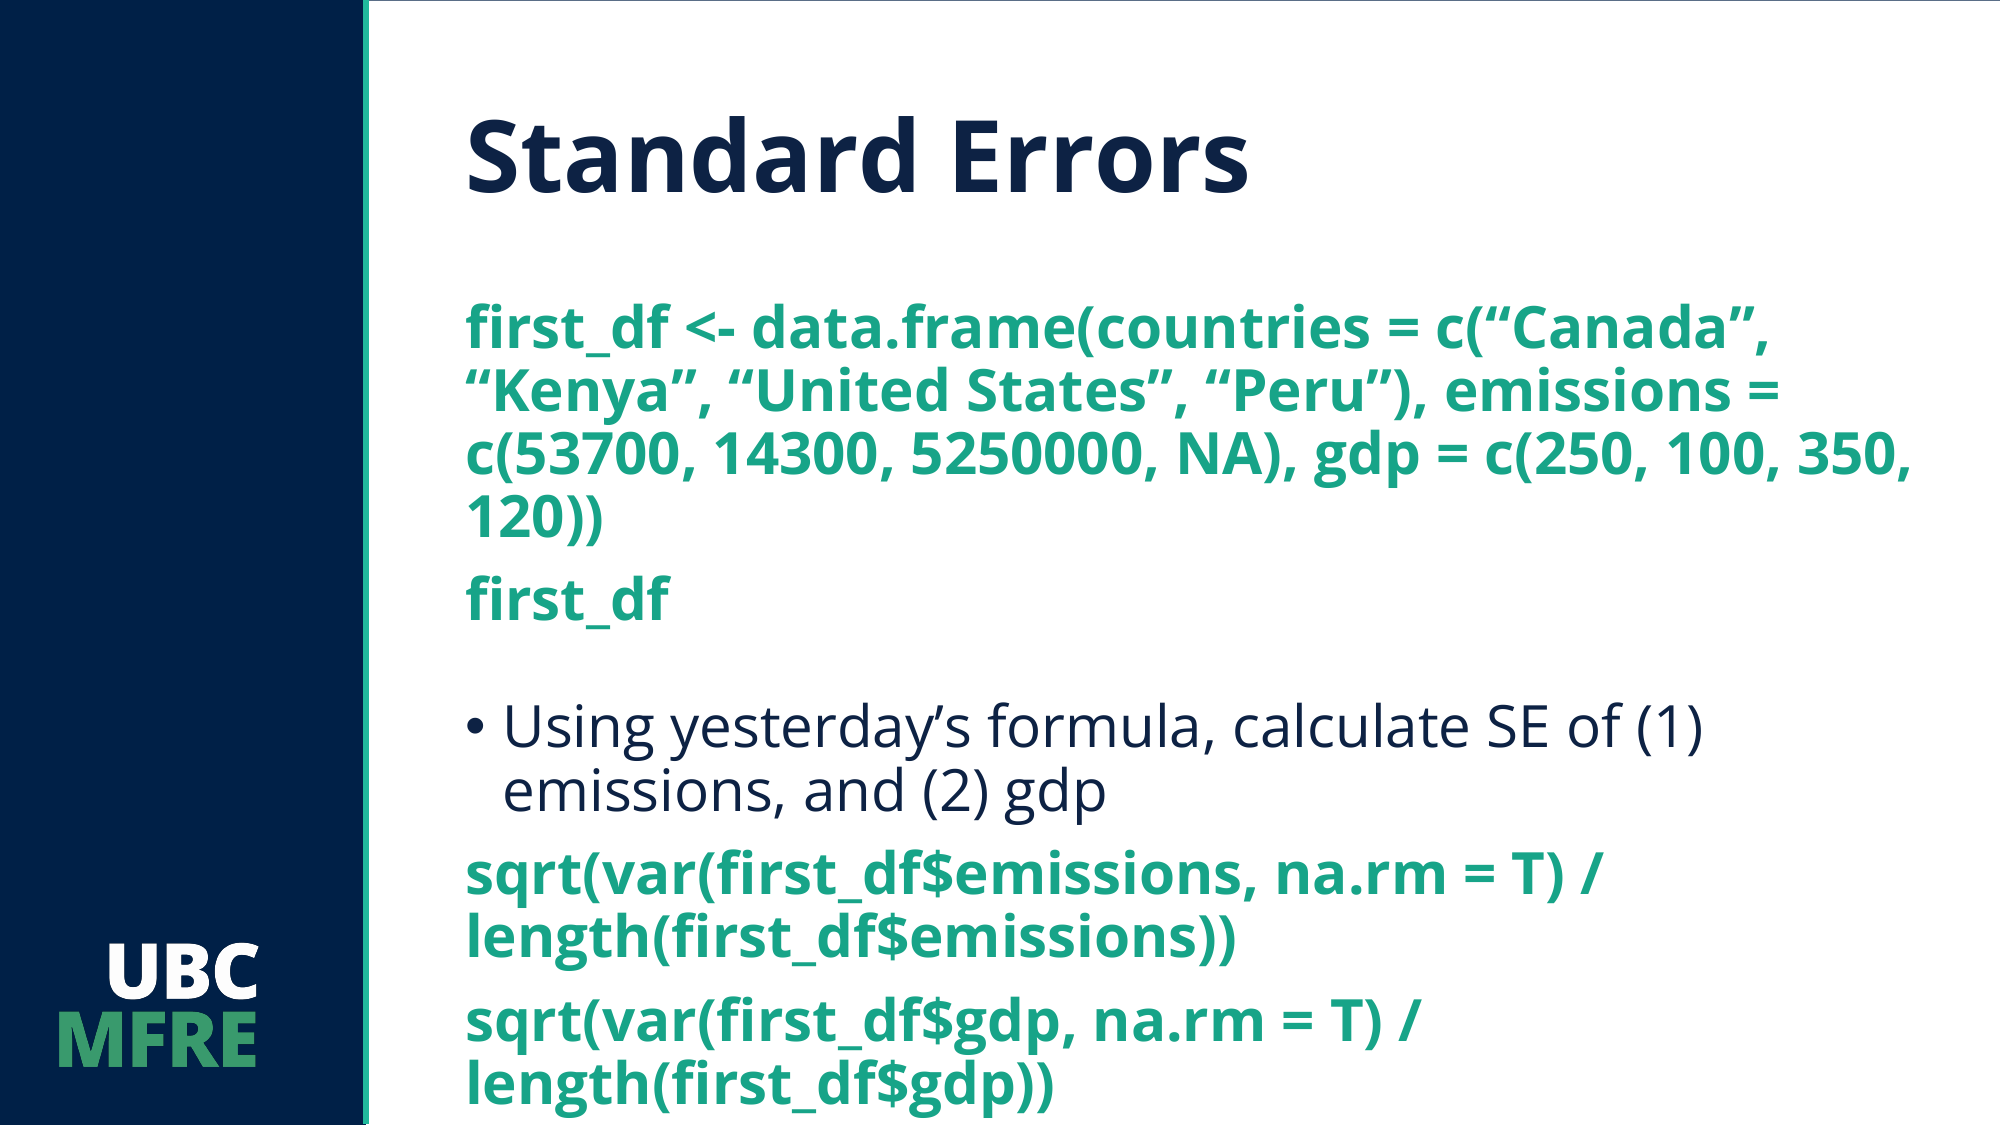

# Standard Errors
first_df <- data.frame(countries = c(“Canada”, “Kenya”, “United States”, “Peru”), emissions = c(53700, 14300, 5250000, NA), gdp = c(250, 100, 350, 120))
first_df

Using yesterday’s formula, calculate SE of (1) emissions, and (2) gdp
sqrt(var(first_df$emissions, na.rm = T) / length(first_df$emissions))
sqrt(var(first_df$gdp, na.rm = T) / length(first_df$gdp))